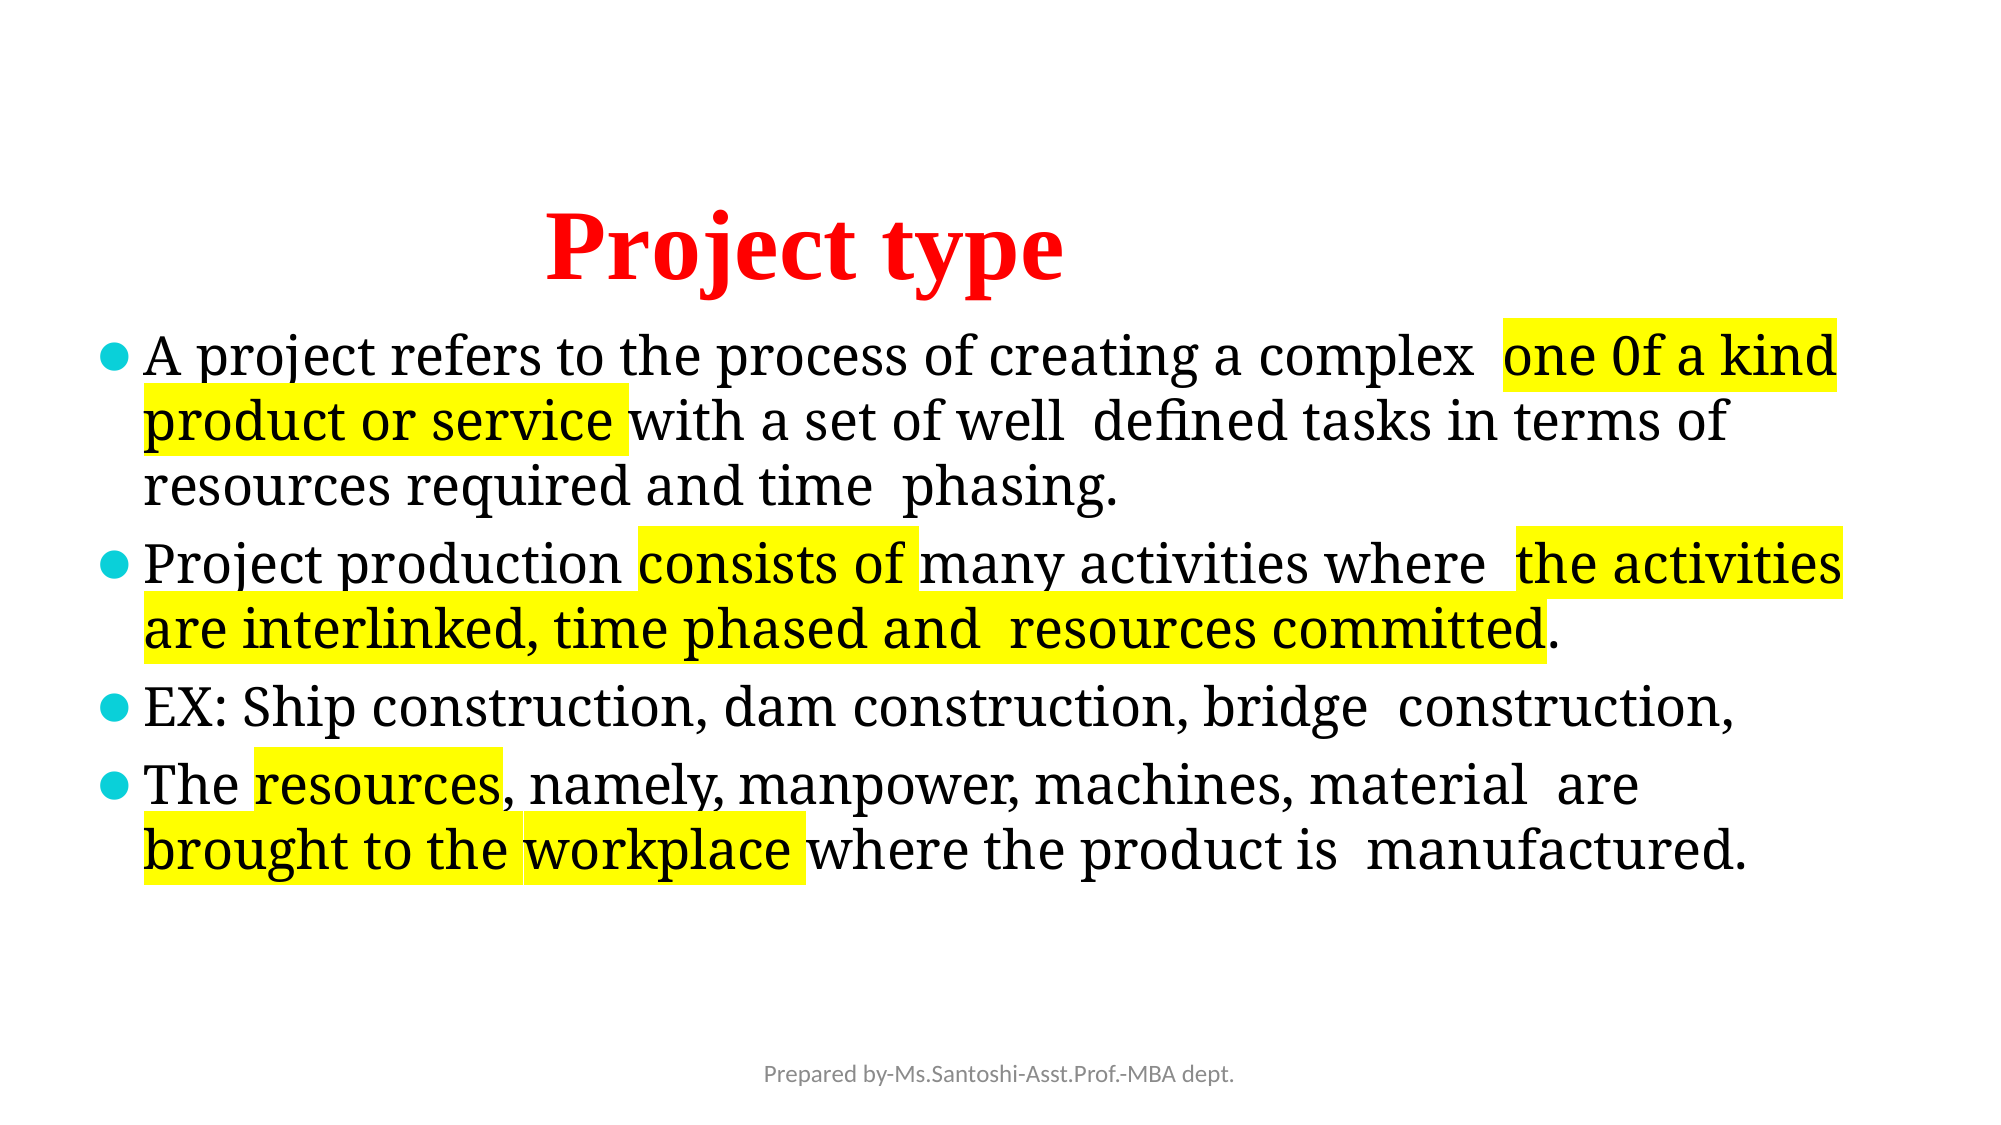

# Project type
A project refers to the process of creating a complex  one 0f a kind product or service with a set of well  defined tasks in terms of resources required and time  phasing.
Project production consists of many activities where  the activities are interlinked, time phased and  resources committed.
EX: Ship construction, dam construction, bridge  construction,
The resources, namely, manpower, machines, material  are brought to the workplace where the product is  manufactured.

Prepared by-Ms.Santoshi-Asst.Prof.-MBA dept.